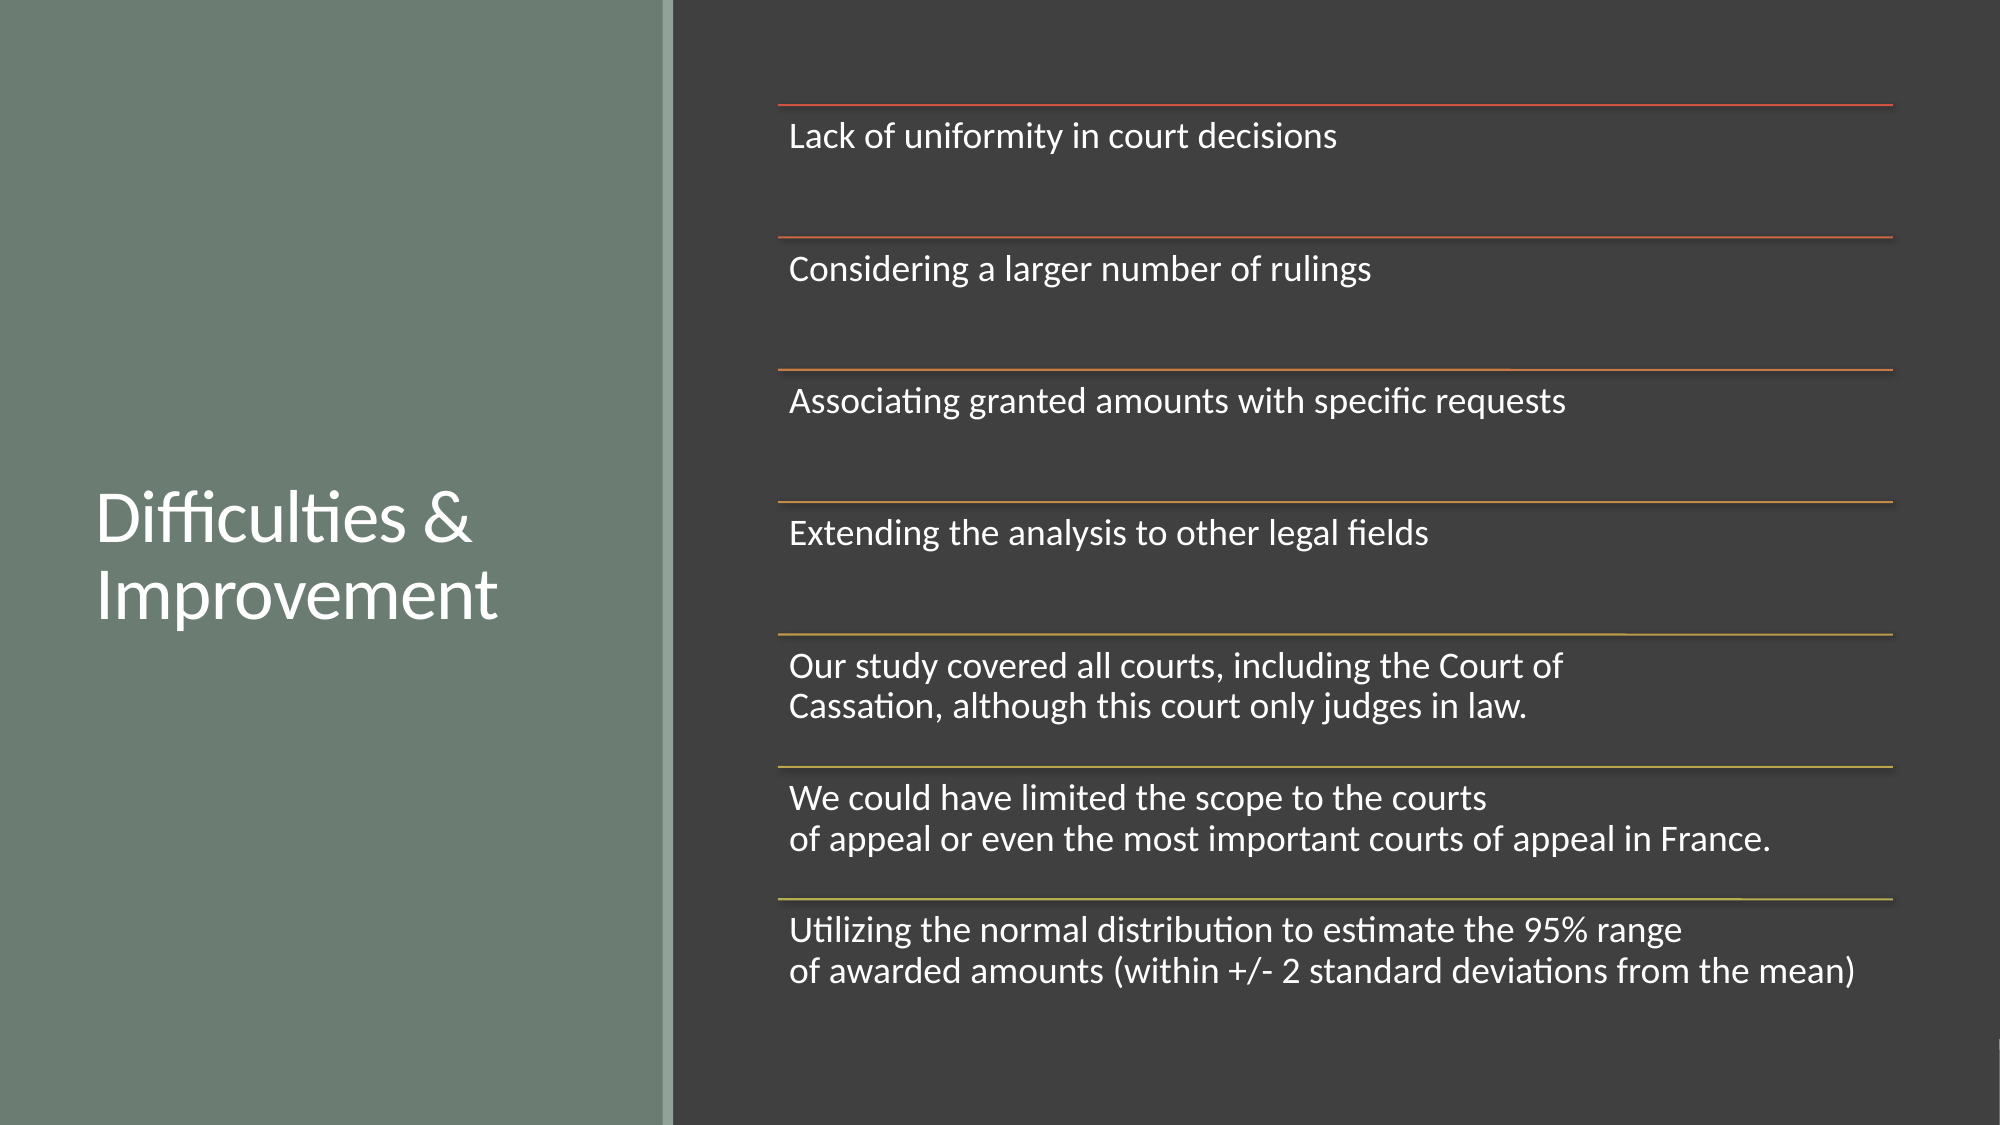

# Difficulties & Improvement
Lack of uniformity in court decisions
Considering a larger number of rulings
Associating granted amounts with specific requests
Extending the analysis to other legal fields
Our study covered all courts, including the Court of Cassation, although this court only judges in law.
We could have limited the scope to the courts of appeal or even the most important courts of appeal in France.
Utilizing the normal distribution to estimate the 95% range of awarded amounts (within +/- 2 standard deviations from the mean)